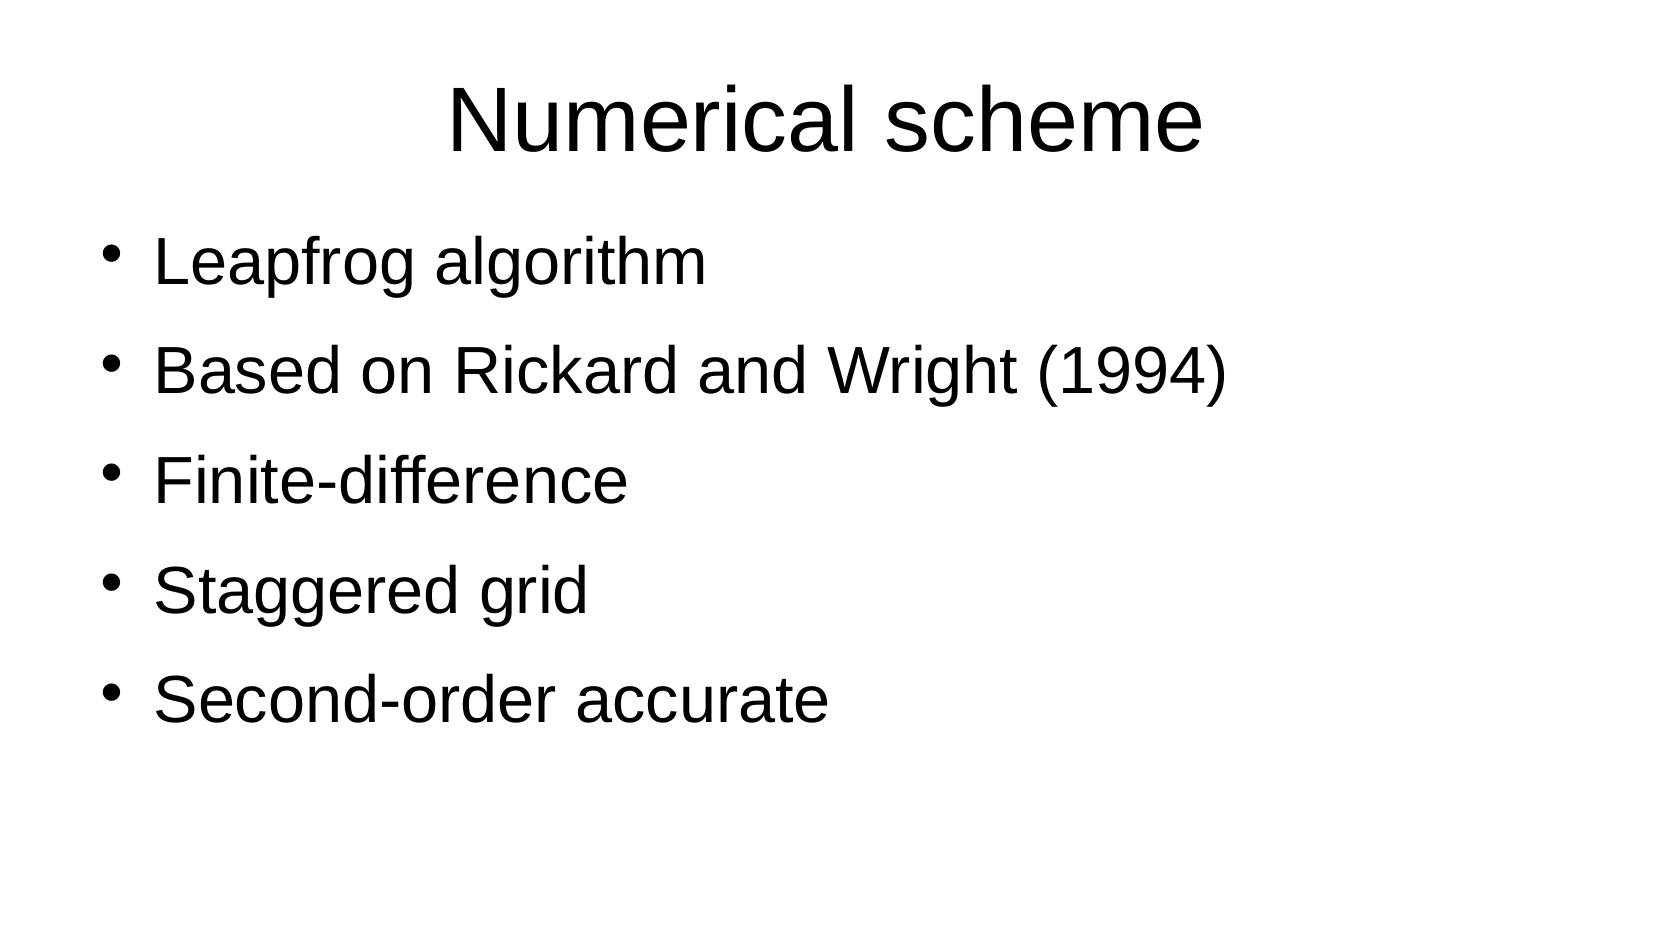

Numerical scheme
Leapfrog algorithm
Based on Rickard and Wright (1994)
Finite-difference
Staggered grid
Second-order accurate